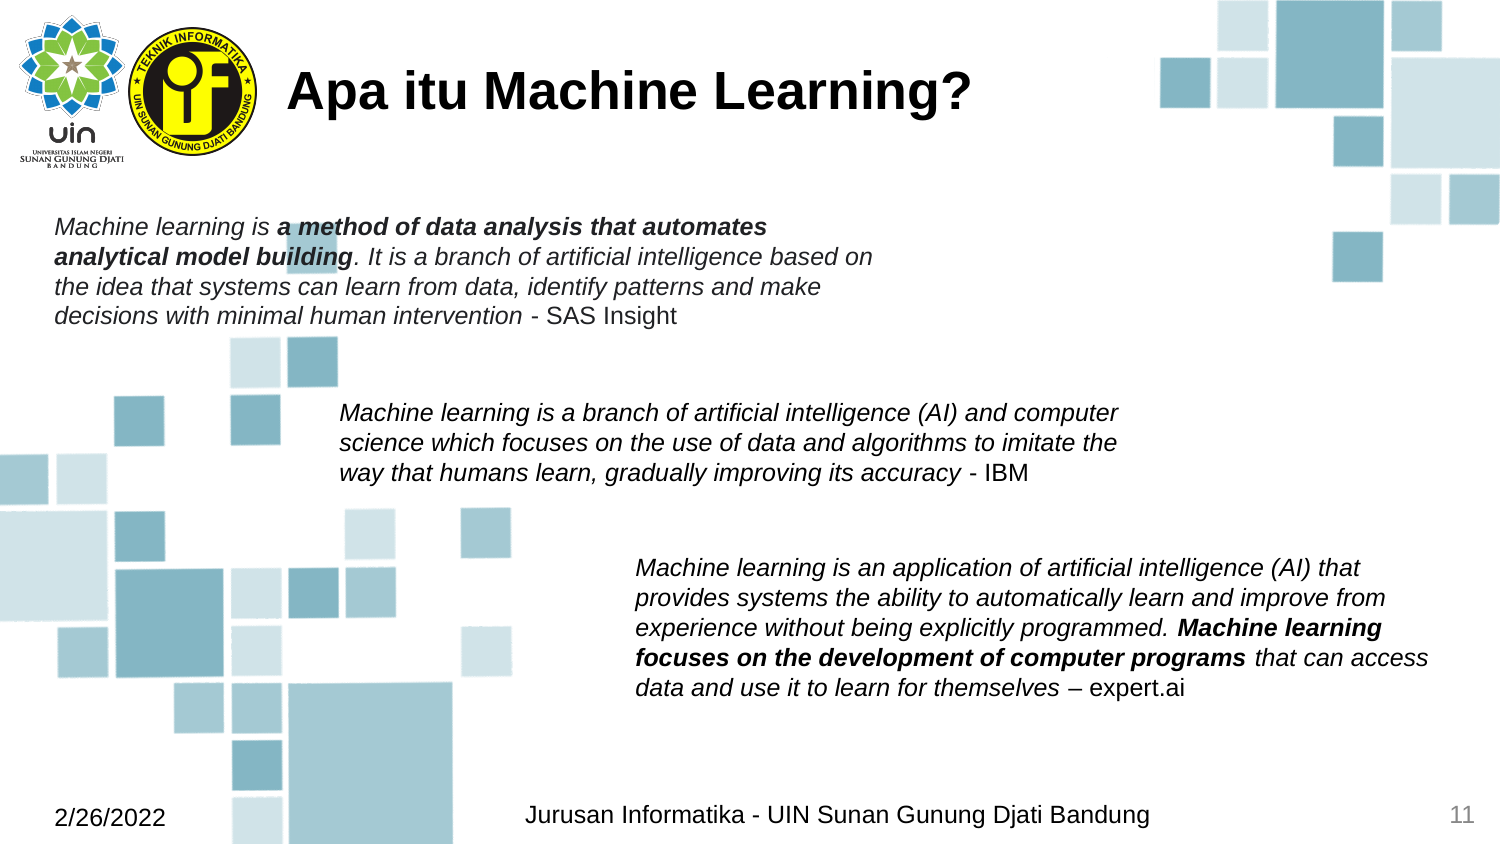

# Apa itu Machine Learning?
Machine learning is a method of data analysis that automates analytical model building. It is a branch of artificial intelligence based on the idea that systems can learn from data, identify patterns and make decisions with minimal human intervention - SAS Insight
Machine learning is a branch of artificial intelligence (AI) and computer science which focuses on the use of data and algorithms to imitate the way that humans learn, gradually improving its accuracy - IBM
Machine learning is an application of artificial intelligence (AI) that provides systems the ability to automatically learn and improve from experience without being explicitly programmed. Machine learning focuses on the development of computer programs that can access data and use it to learn for themselves – expert.ai
11
2/26/2022
Jurusan Informatika - UIN Sunan Gunung Djati Bandung